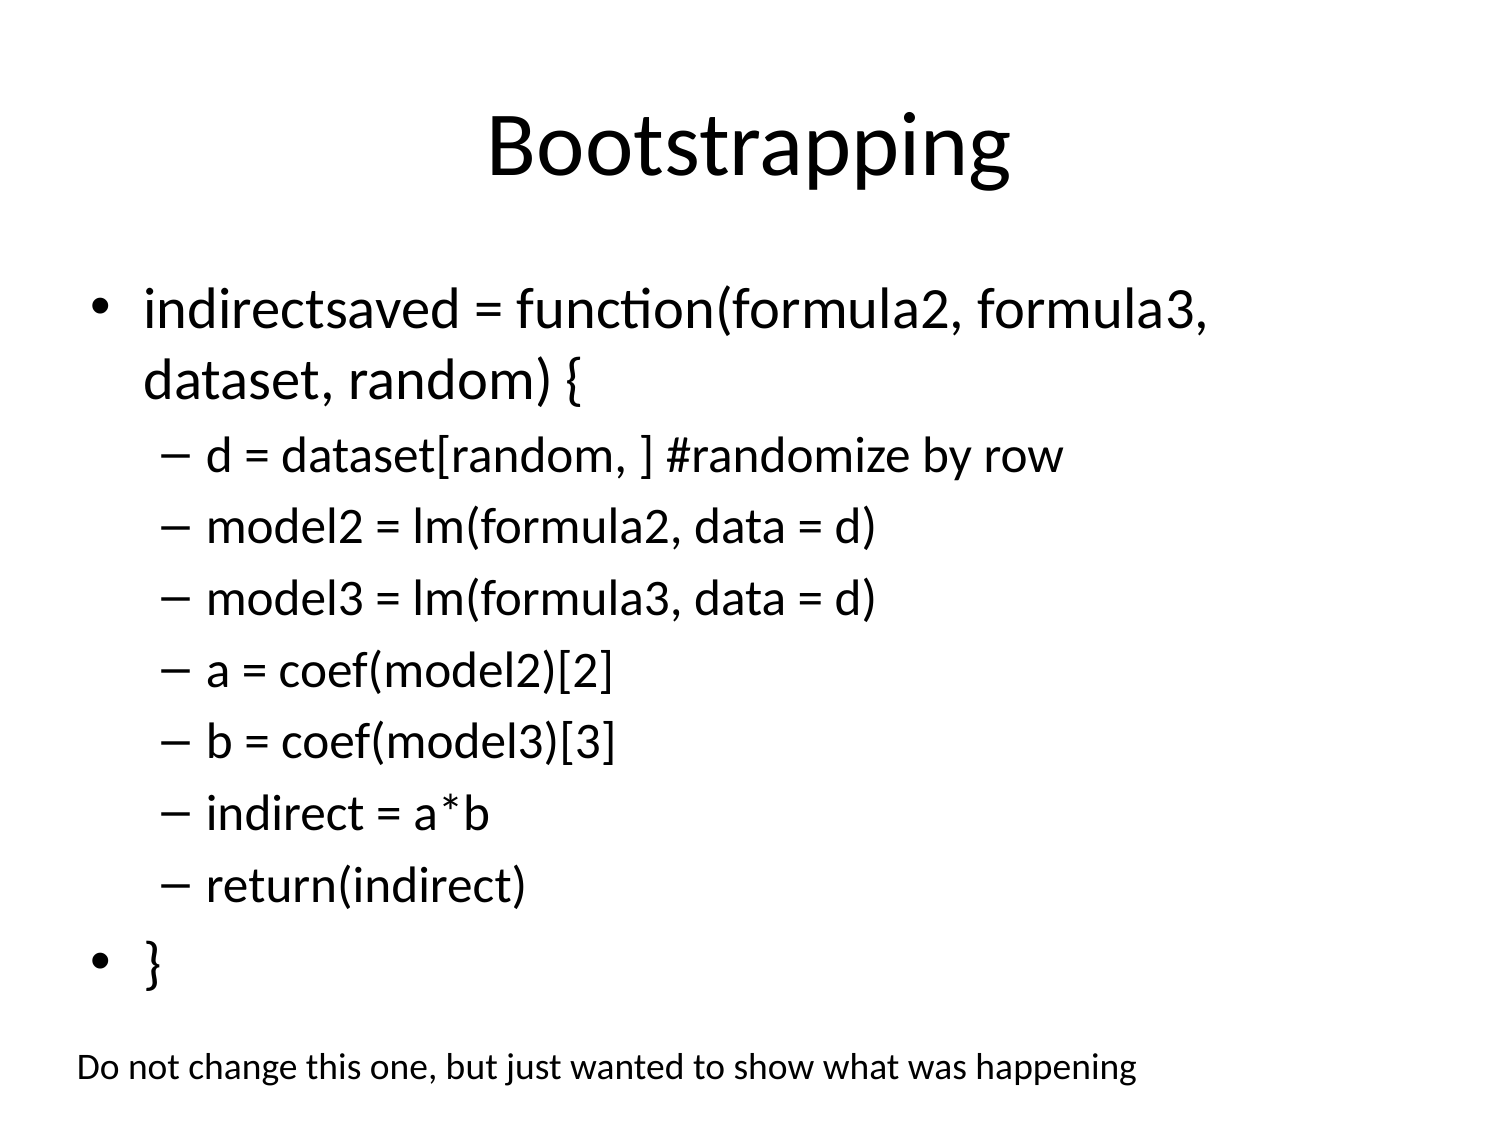

# Bootstrapping
indirectsaved = function(formula2, formula3, dataset, random) {
d = dataset[random, ] #randomize by row
model2 = lm(formula2, data = d)
model3 = lm(formula3, data = d)
a = coef(model2)[2]
b = coef(model3)[3]
indirect = a*b
return(indirect)
}
Do not change this one, but just wanted to show what was happening